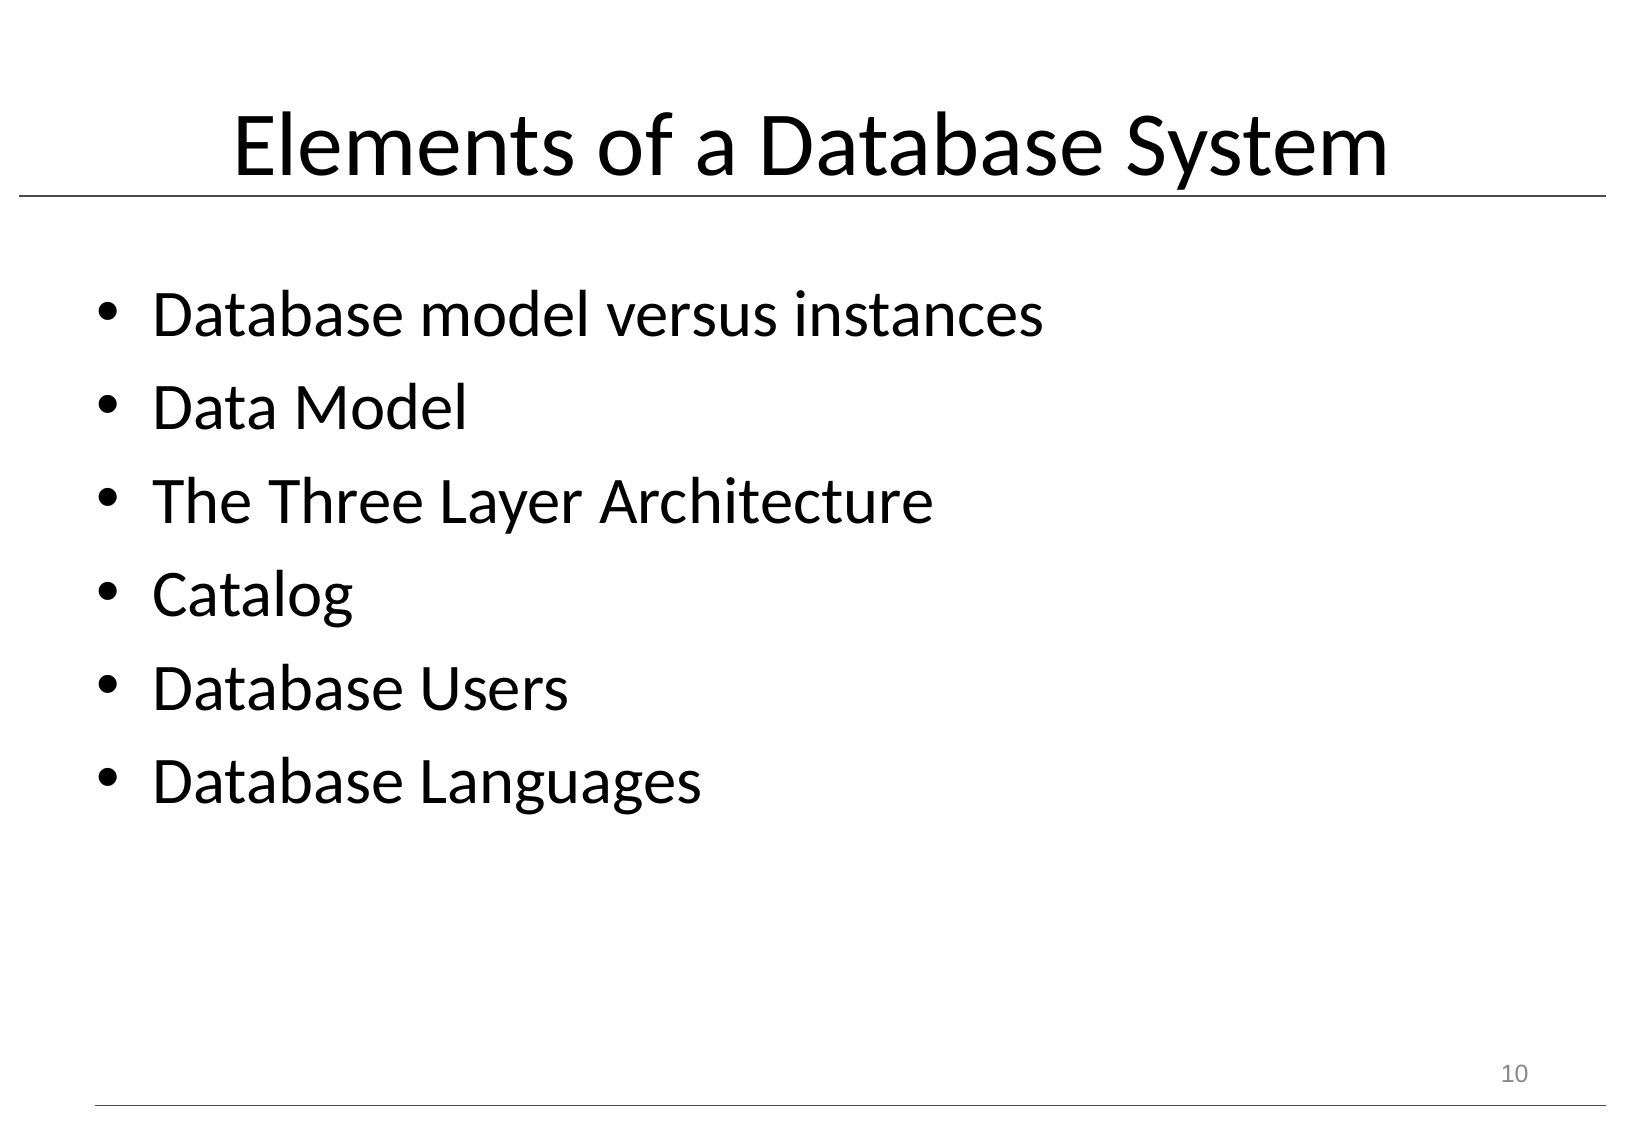

# Elements of a Database System
Database model versus instances
Data Model
The Three Layer Architecture
Catalog
Database Users
Database Languages
10